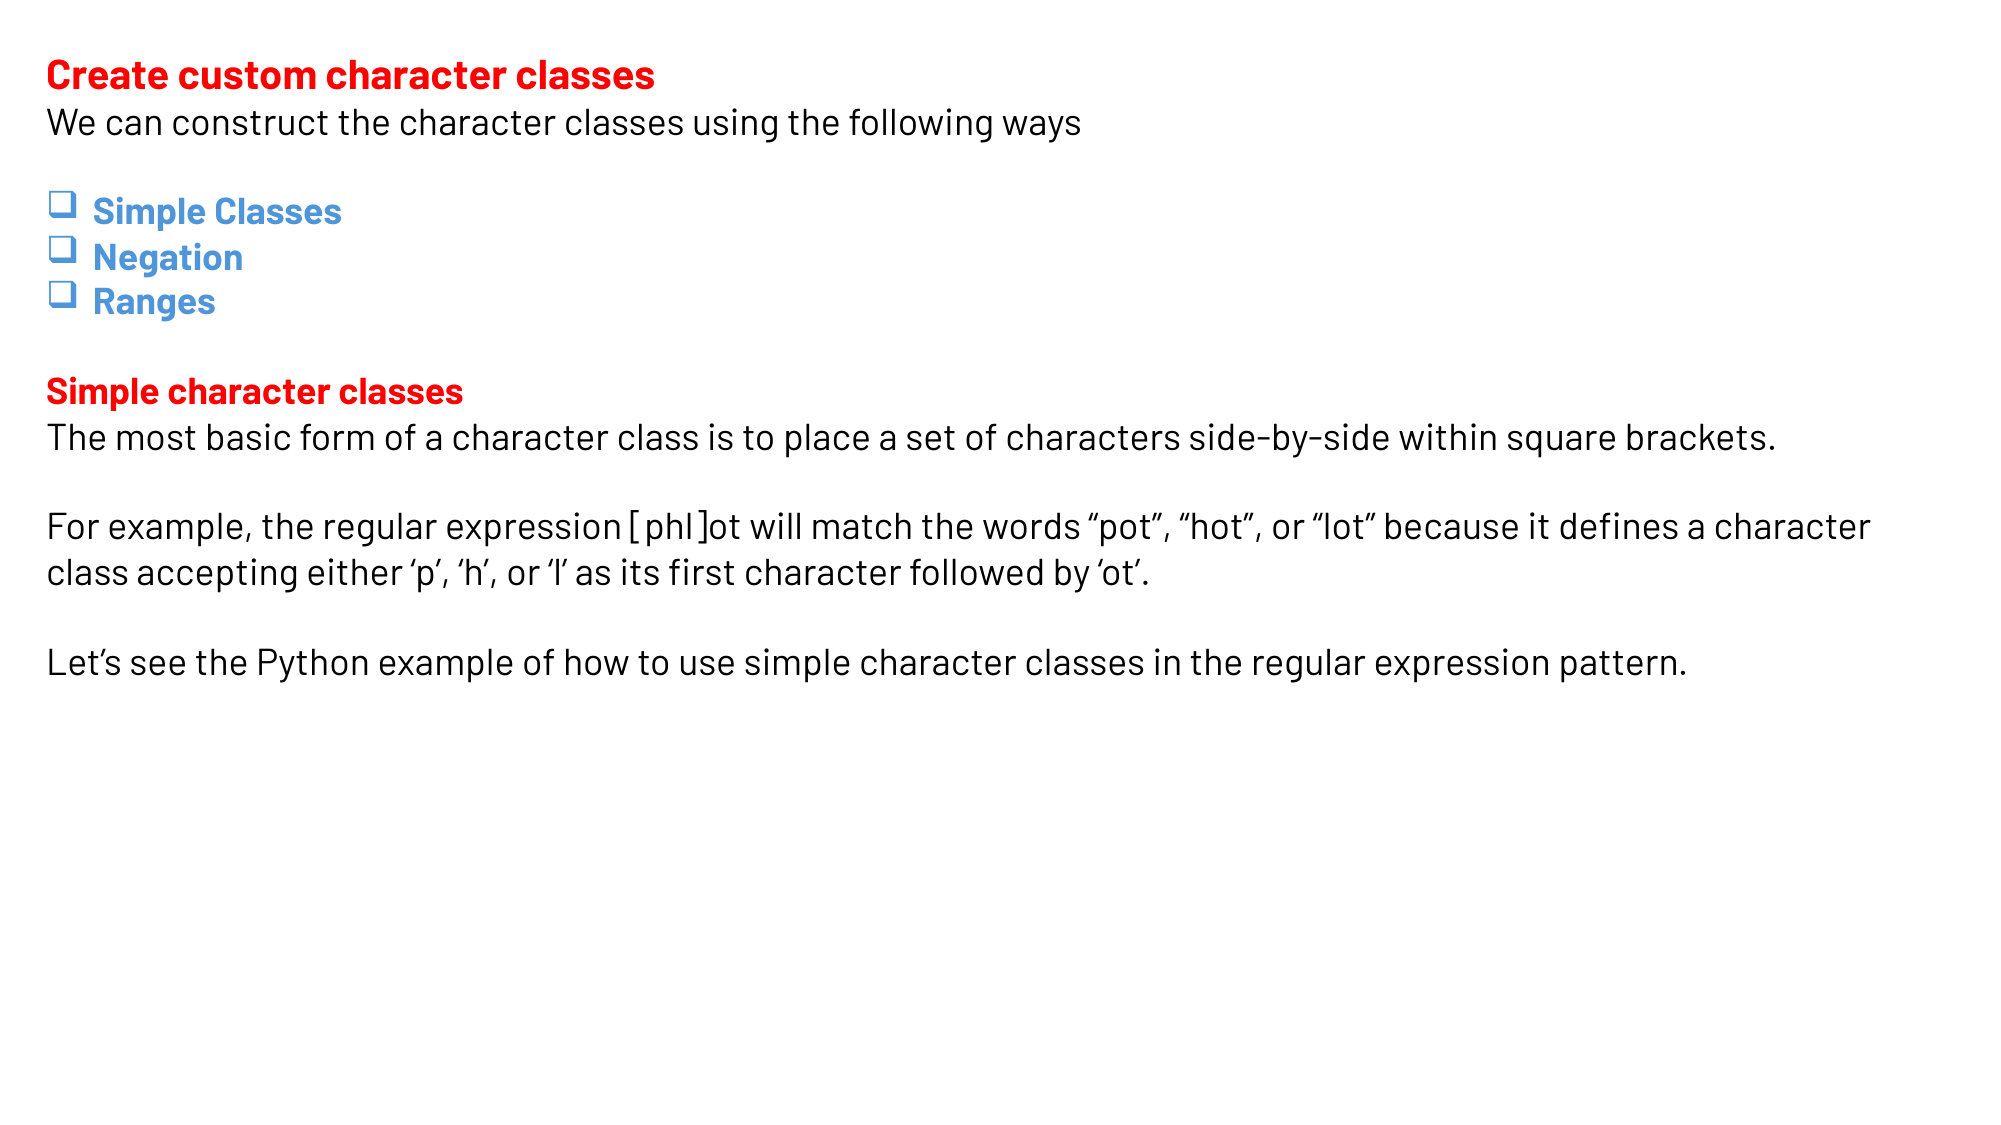

Create custom character classes
We can construct the character classes using the following ways

Simple Classes
Negation
Ranges

Simple character classes
The most basic form of a character class is to place a set of characters side-by-side within square brackets.

For example, the regular expression [phl]ot will match the words “pot”, “hot”, or “lot” because it defines a character class accepting either ‘p’, ‘h’, or ‘l’ as its first character followed by ‘ot’.

Let’s see the Python example of how to use simple character classes in the regular expression pattern.